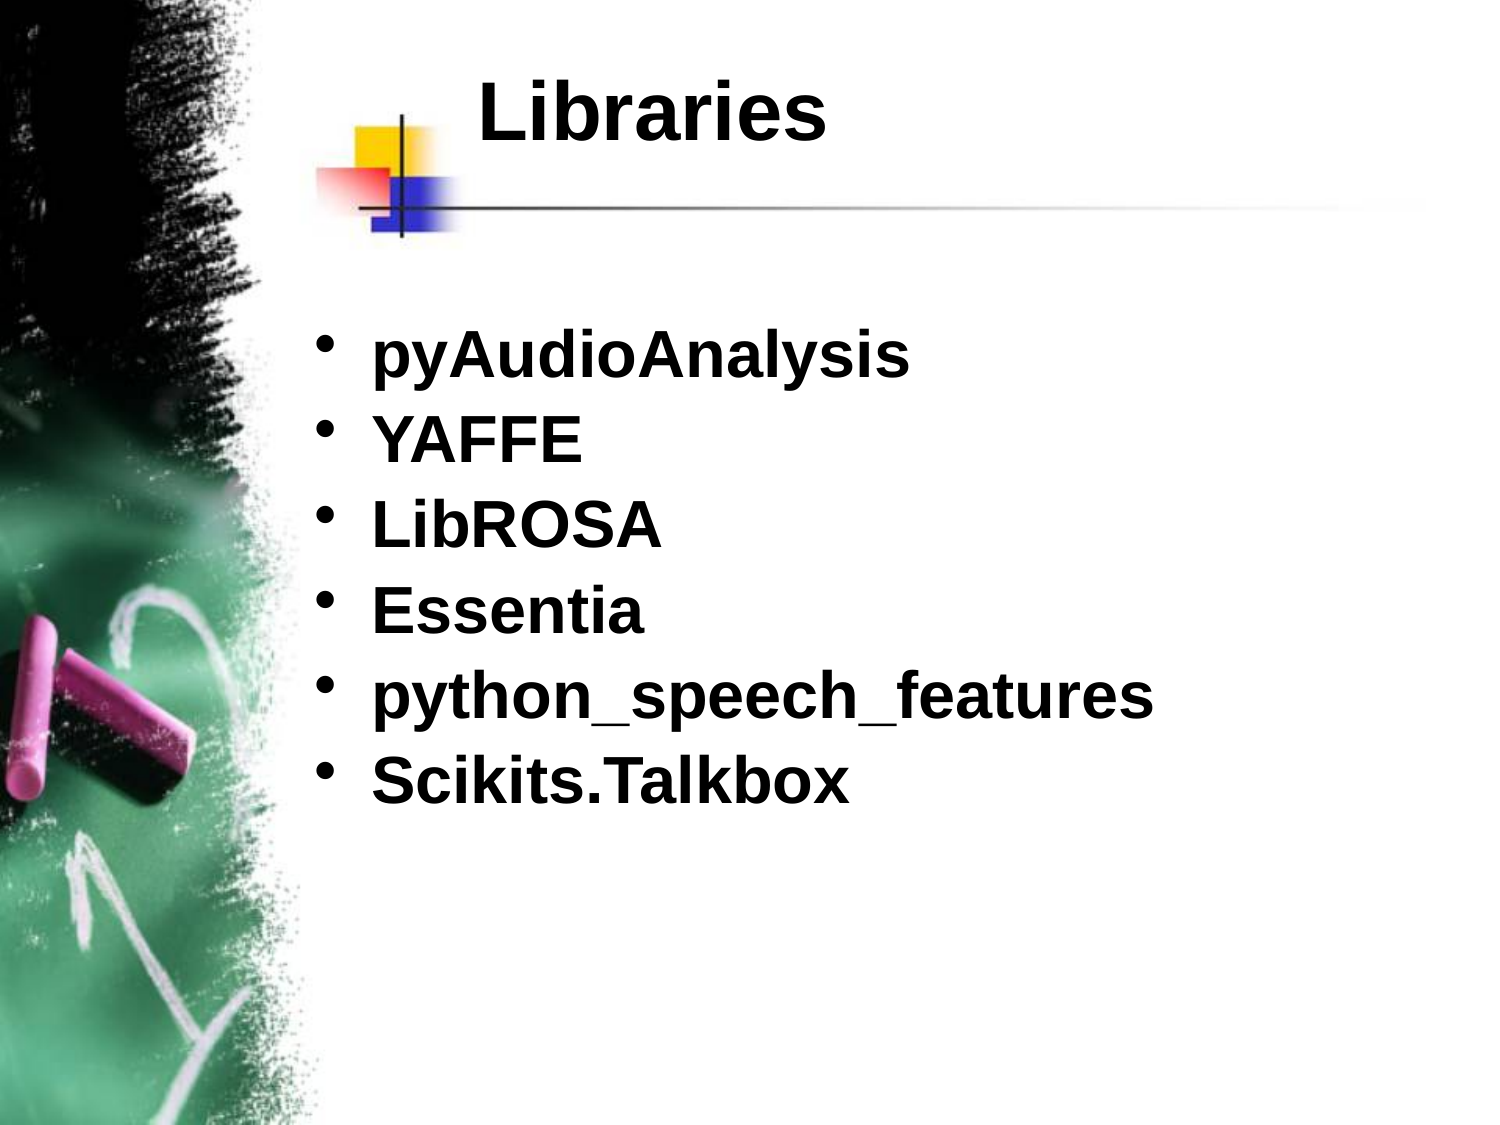

Libraries
pyAudioAnalysis
YAFFE
LibROSA
Essentia
python_speech_features
Scikits.Talkbox